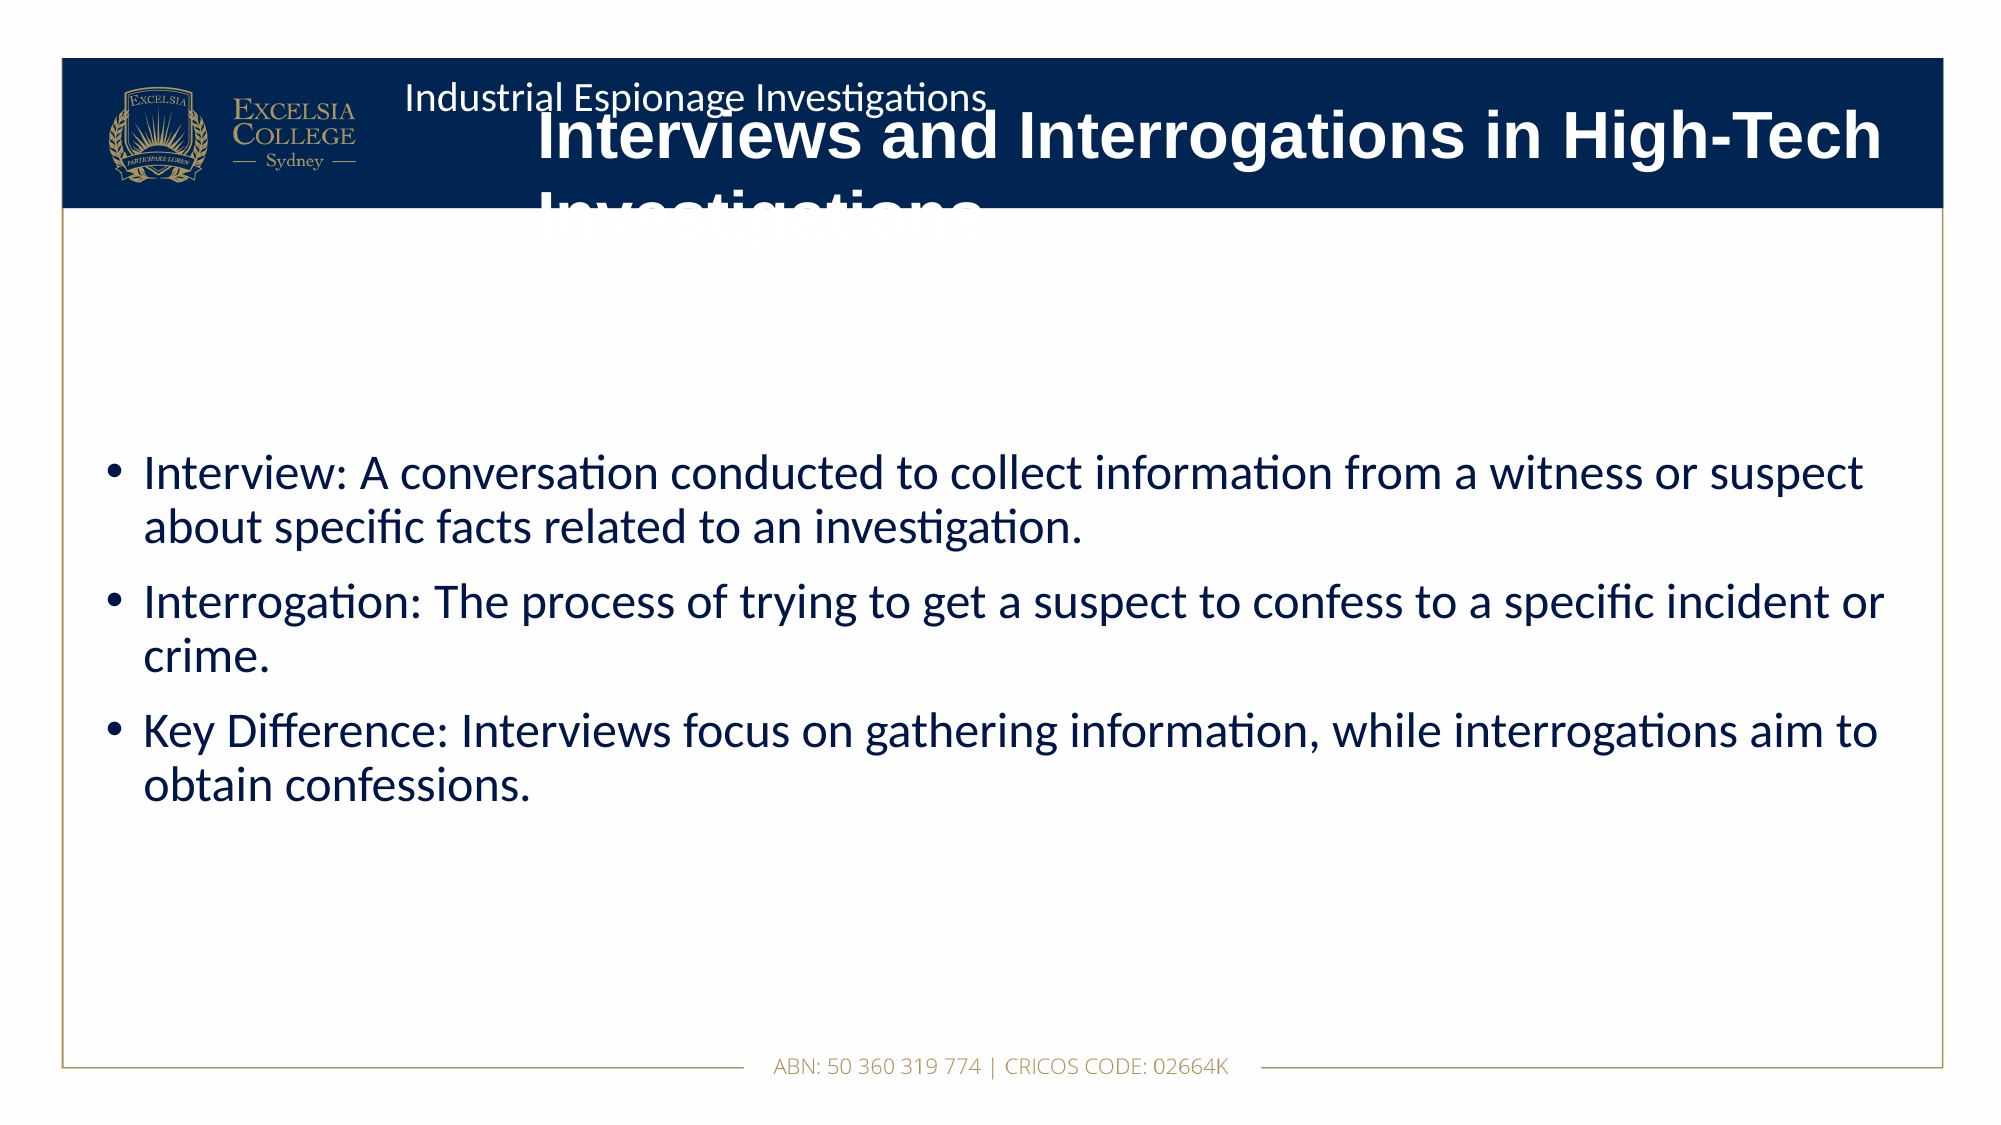

# Industrial Espionage Investigations
Interviews and Interrogations in High-Tech Investigations
Interview: A conversation conducted to collect information from a witness or suspect about specific facts related to an investigation.
Interrogation: The process of trying to get a suspect to confess to a specific incident or crime.
Key Difference: Interviews focus on gathering information, while interrogations aim to obtain confessions.